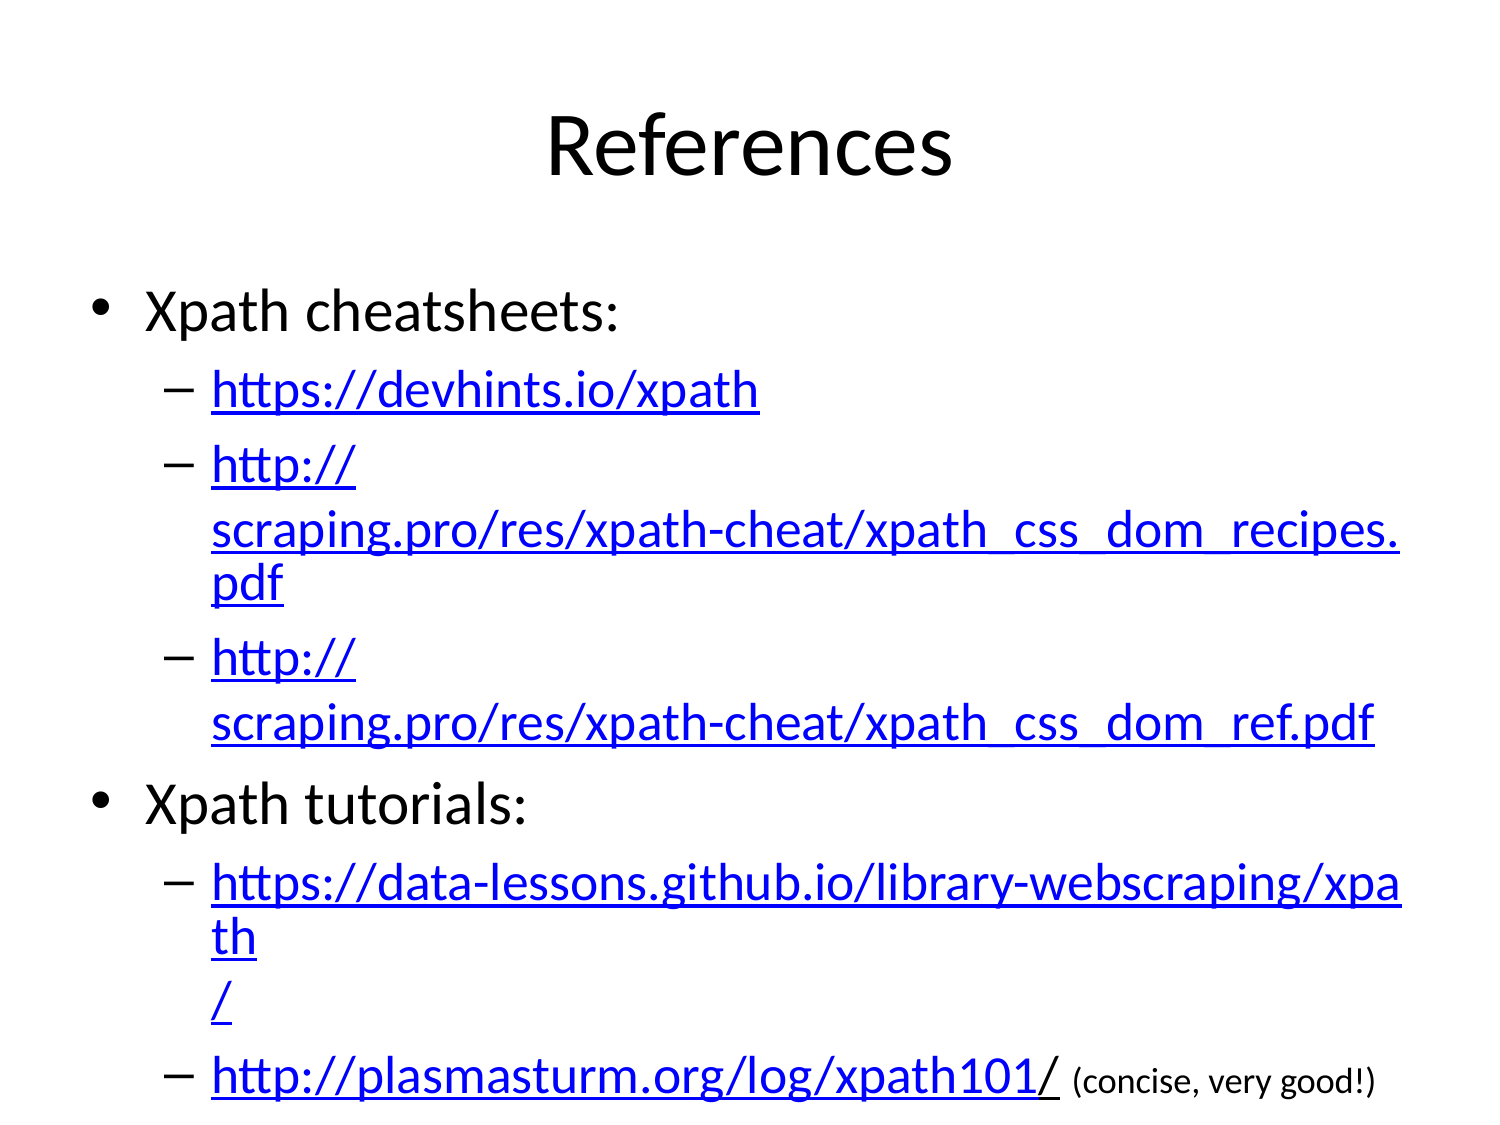

# References
Xpath cheatsheets:
https://devhints.io/xpath
http://scraping.pro/res/xpath-cheat/xpath_css_dom_recipes.pdf
http://scraping.pro/res/xpath-cheat/xpath_css_dom_ref.pdf
Xpath tutorials:
https://data-lessons.github.io/library-webscraping/xpath/
http://plasmasturm.org/log/xpath101/ (concise, very good!)